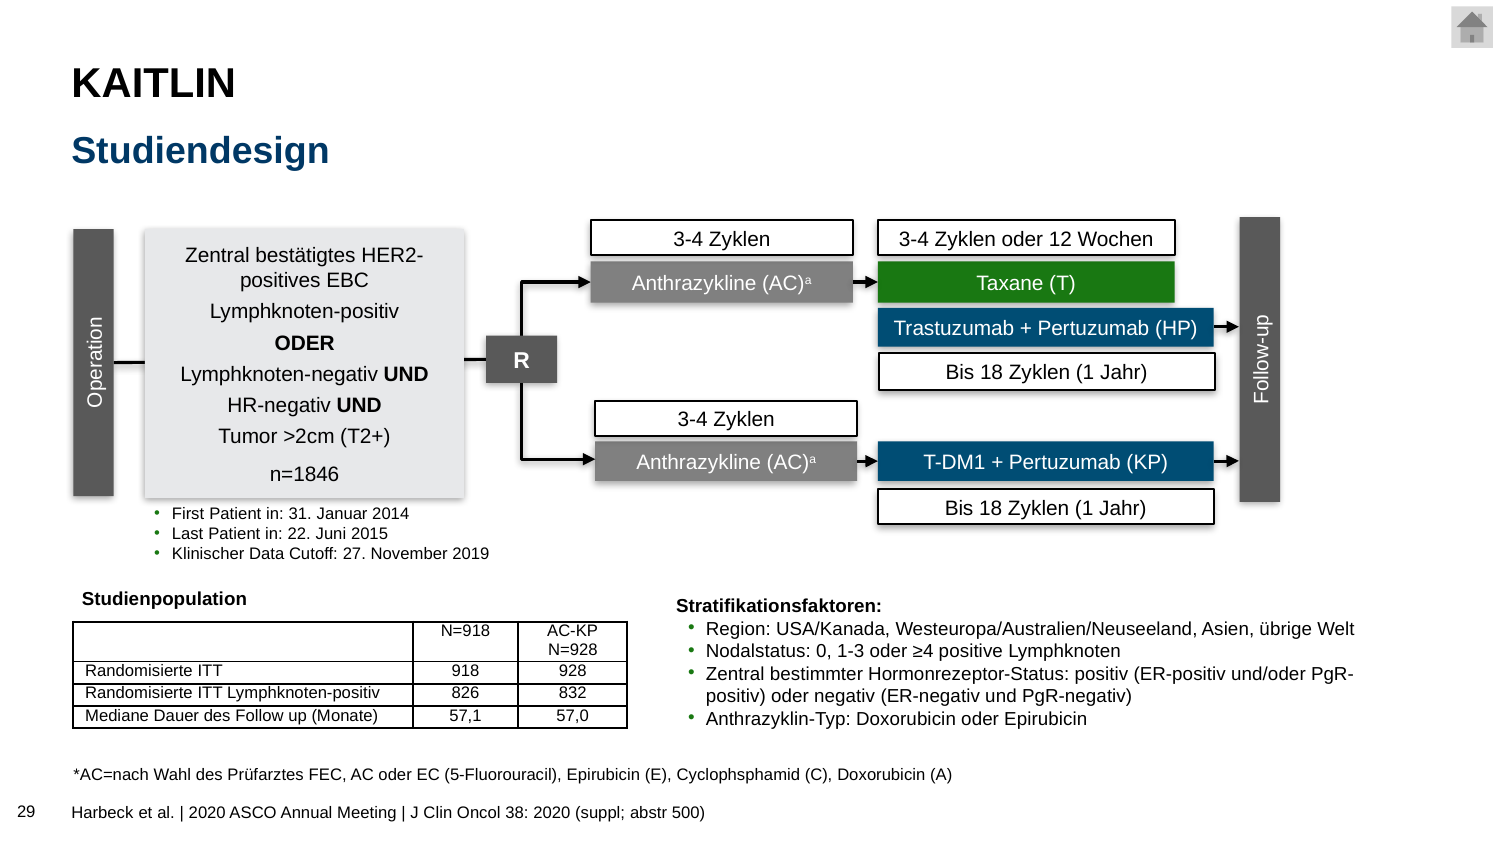

# KAITLIN
Studiendesign
3-4 Zyklen
3-4 Zyklen oder 12 Wochen
Zentral bestätigtes HER2-positives EBC
Lymphknoten-positiv
ODER
Lymphknoten-negativ UND
HR-negativ UND
Tumor >2cm (T2+)
n=1846
Taxane (T)
Anthrazykline (AC)a
Trastuzumab + Pertuzumab (HP)
R
Follow-up
Operation
Bis 18 Zyklen (1 Jahr)
3-4 Zyklen
T-DM1 + Pertuzumab (KP)
Anthrazykline (AC)a
Bis 18 Zyklen (1 Jahr)
First Patient in: 31. Januar 2014
Last Patient in: 22. Juni 2015
Klinischer Data Cutoff: 27. November 2019
Studienpopulation
Stratifikationsfaktoren:
Region: USA/Kanada, Westeuropa/Australien/Neuseeland, Asien, übrige Welt
Nodalstatus: 0, 1-3 oder ≥4 positive Lymphknoten
Zentral bestimmter Hormonrezeptor-Status: positiv (ER-positiv und/oder PgR-positiv) oder negativ (ER-negativ und PgR-negativ)
Anthrazyklin-Typ: Doxorubicin oder Epirubicin
|  | N=918 | AC-KP N=928 |
| --- | --- | --- |
| Randomisierte ITT | 918 | 928 |
| Randomisierte ITT Lymphknoten-positiv | 826 | 832 |
| Mediane Dauer des Follow up (Monate) | 57,1 | 57,0 |
*AC=nach Wahl des Prüfarztes FEC, AC oder EC (5-Fluorouracil), Epirubicin (E), Cyclophsphamid (C), Doxorubicin (A)
29
Harbeck et al. | 2020 ASCO Annual Meeting | J Clin Oncol 38: 2020 (suppl; abstr 500)